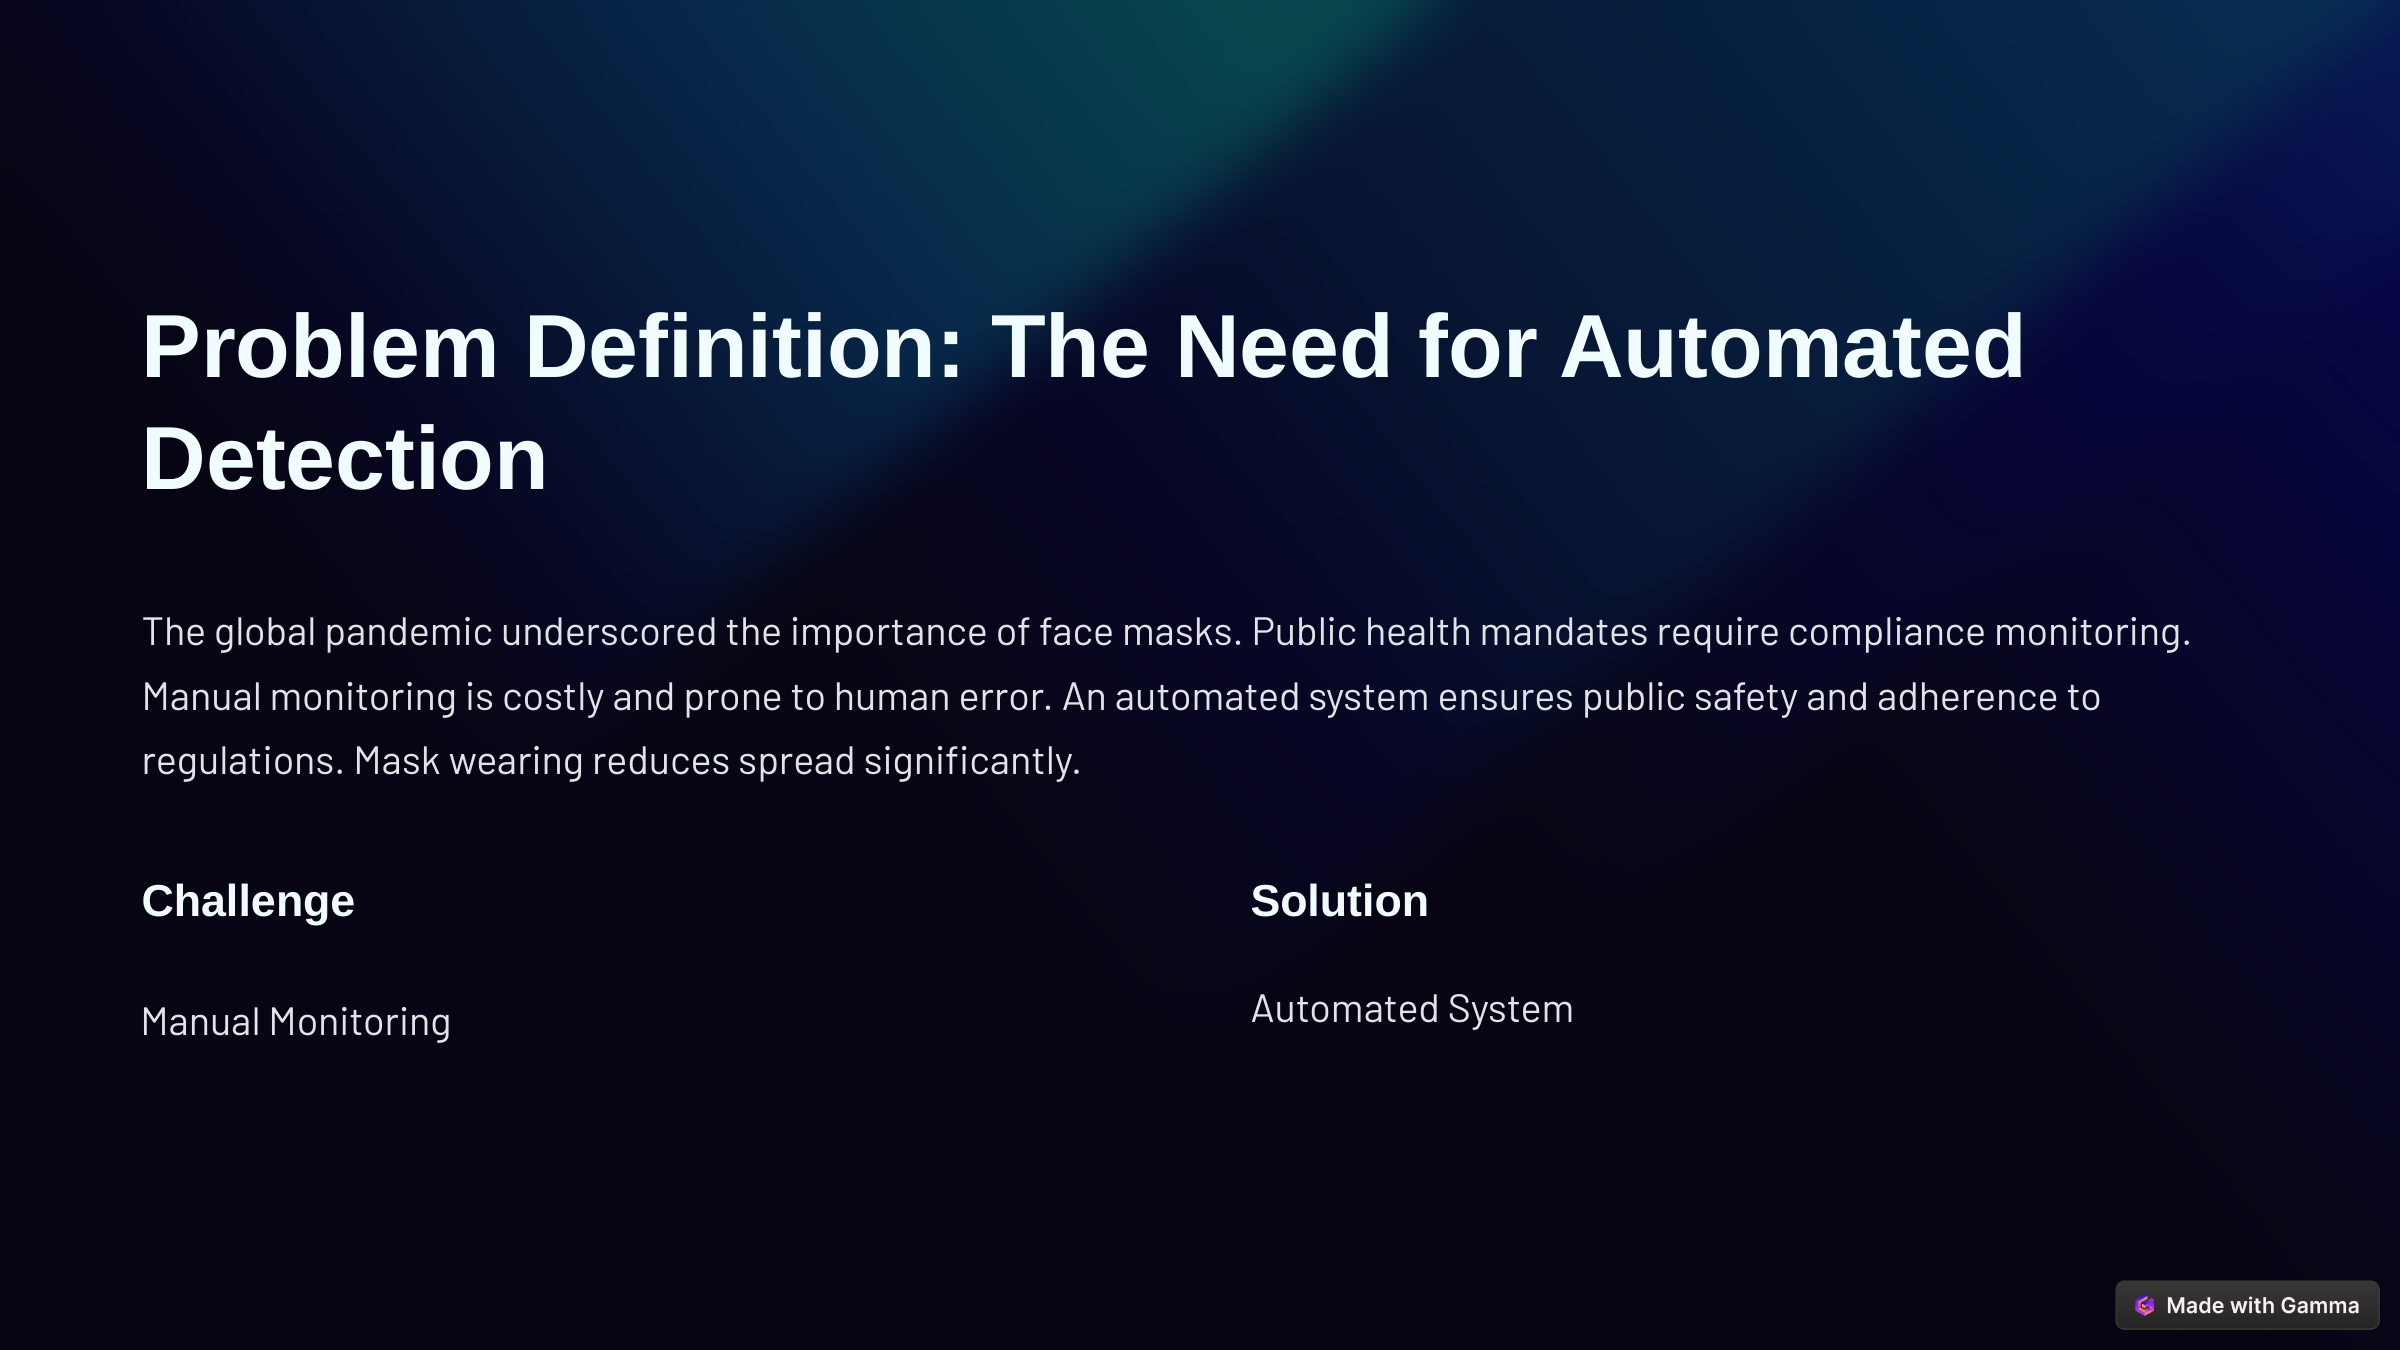

Problem Definition: The Need for Automated Detection
The global pandemic underscored the importance of face masks. Public health mandates require compliance monitoring. Manual monitoring is costly and prone to human error. An automated system ensures public safety and adherence to regulations. Mask wearing reduces spread significantly.
Challenge
Solution
Automated System
Manual Monitoring